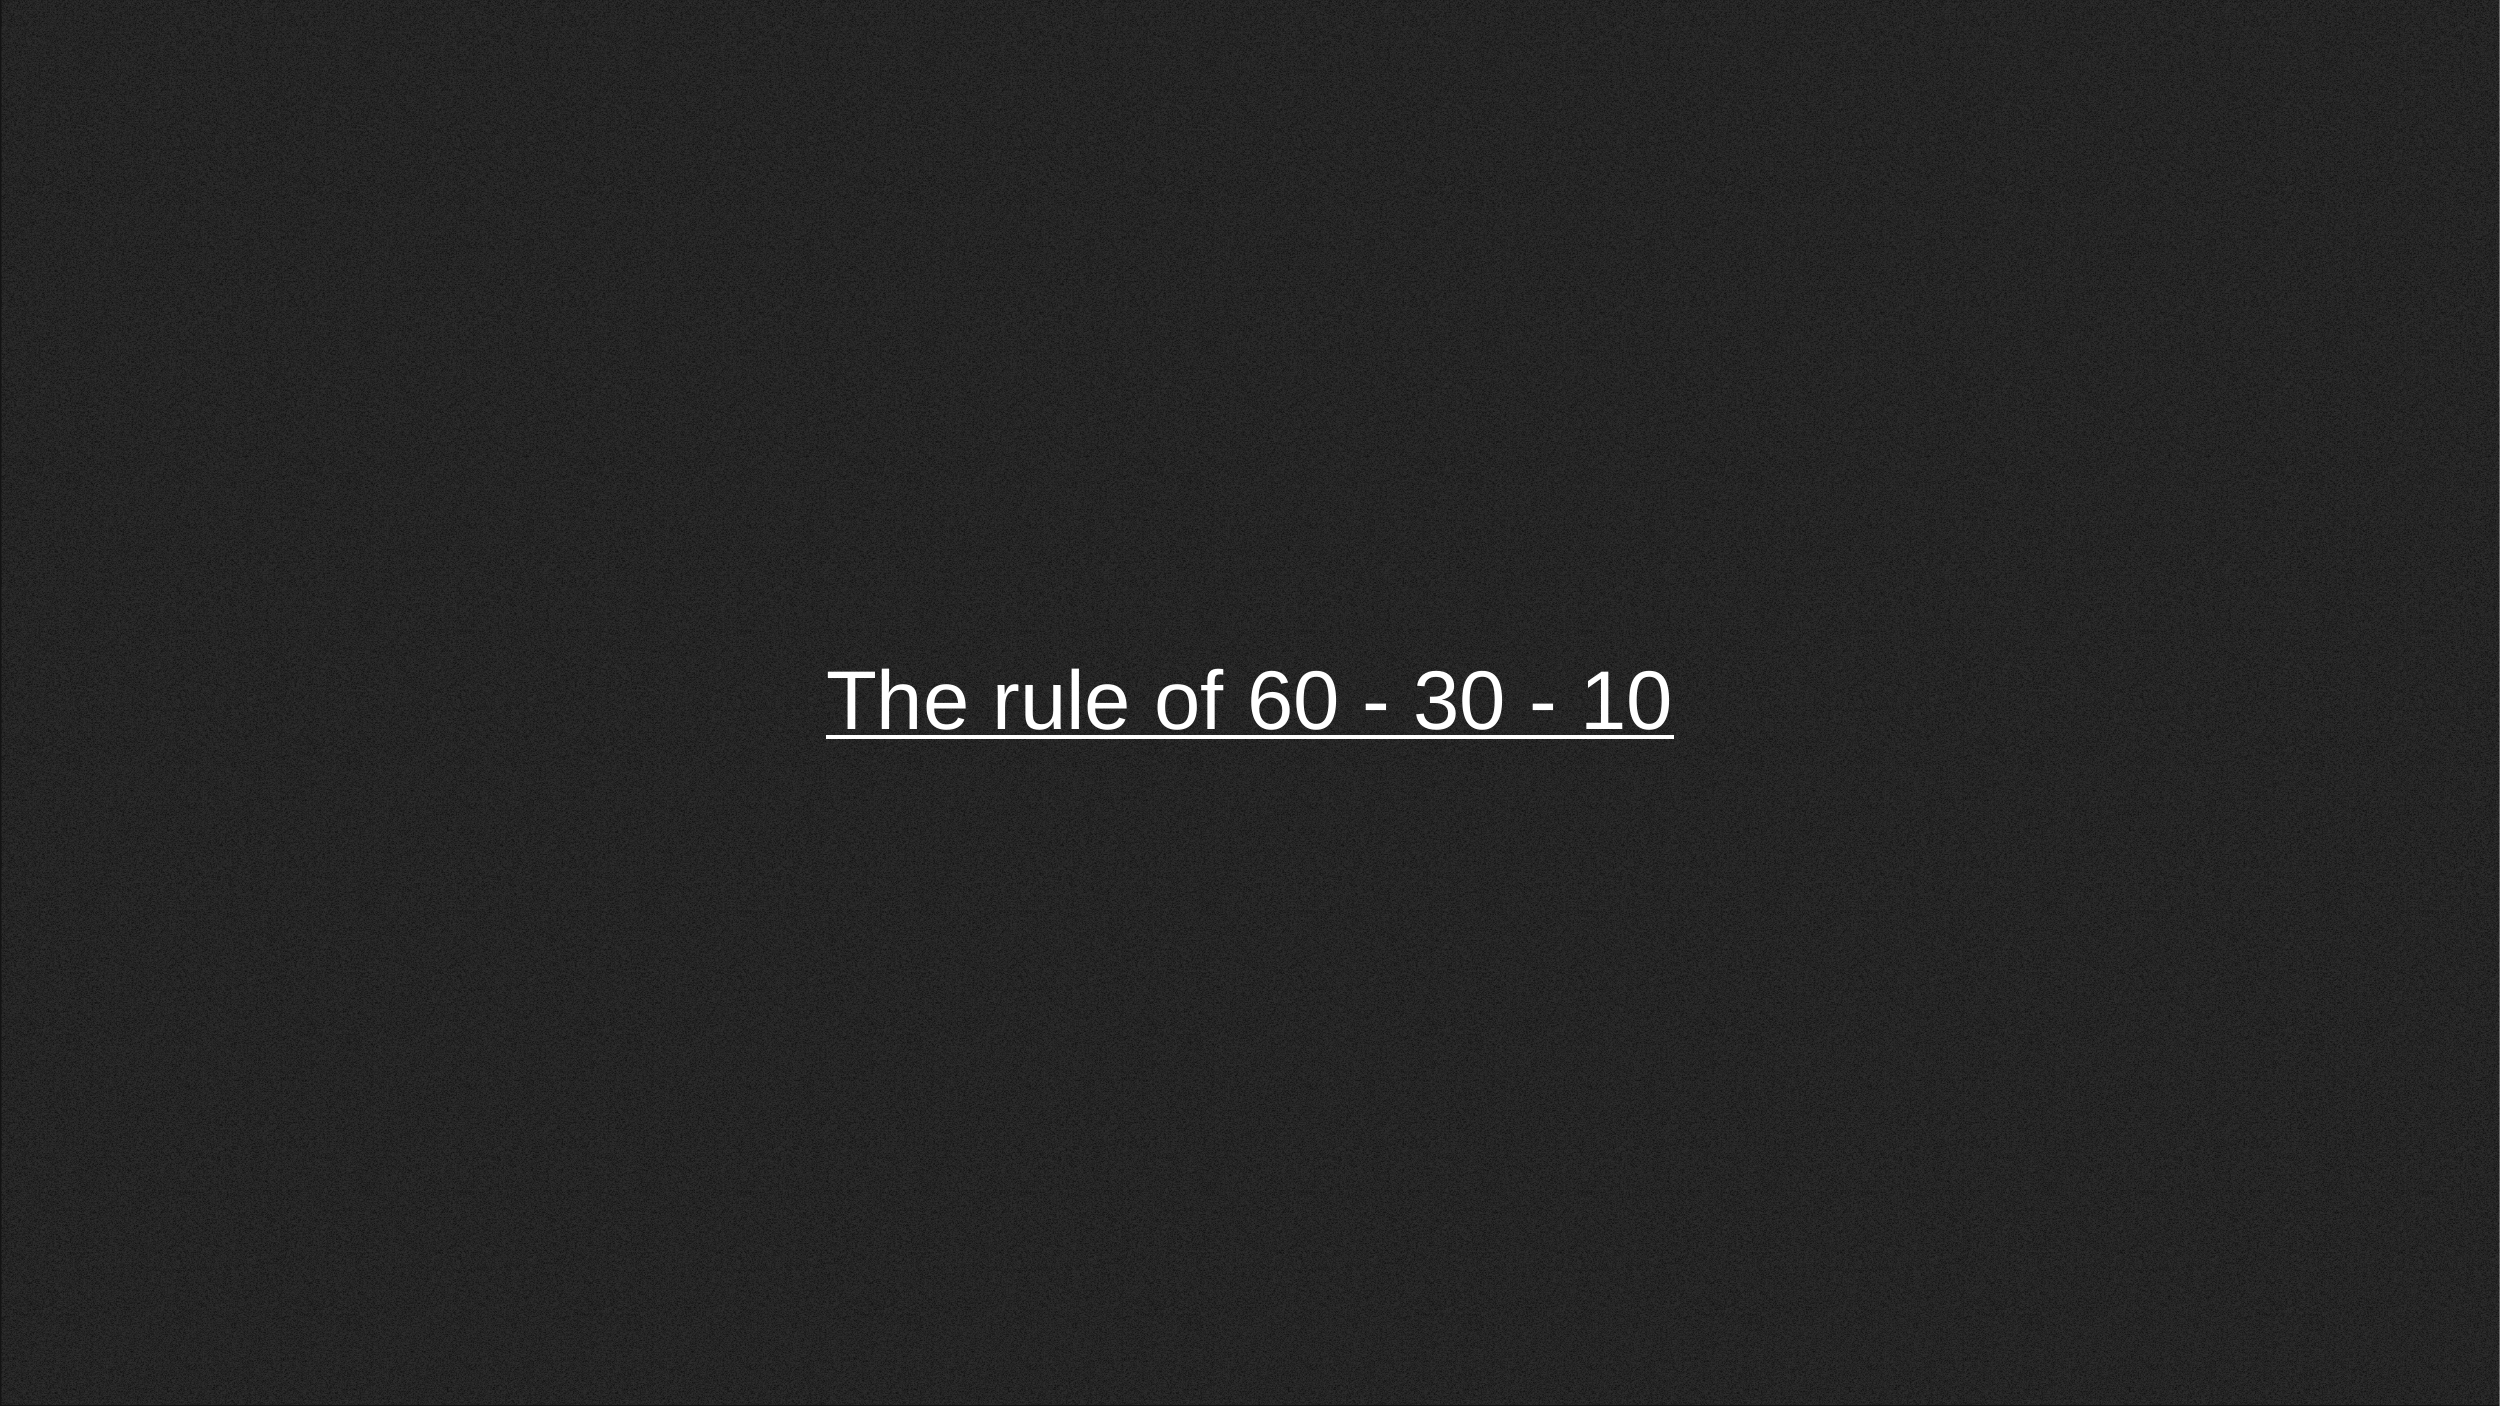

The rule of 60 - 30 - 10